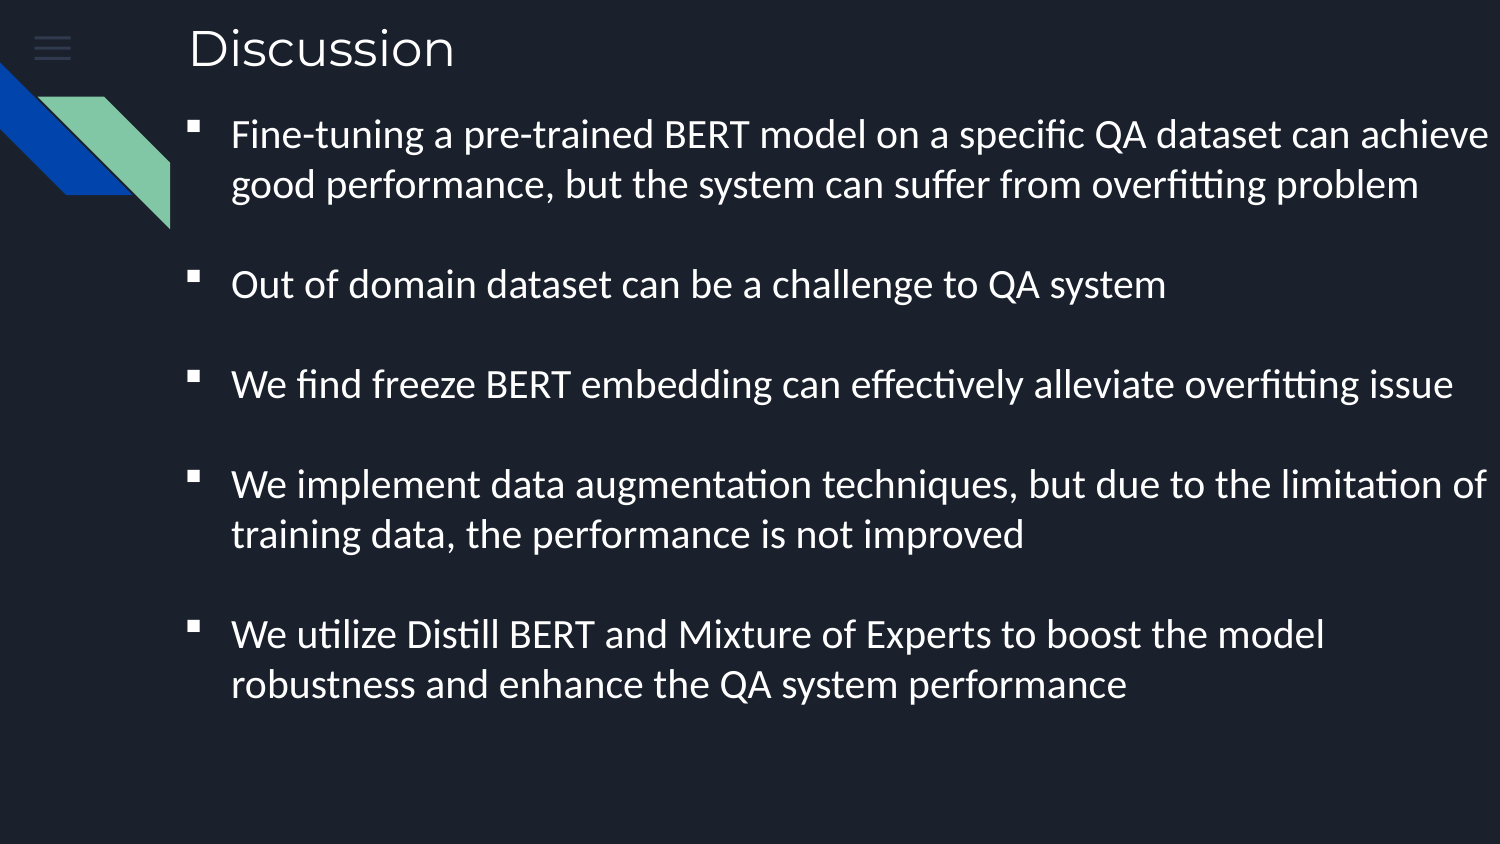

# Discussion
Fine-tuning a pre-trained BERT model on a specific QA dataset can achieve good performance, but the system can suffer from overfitting problem

Out of domain dataset can be a challenge to QA system

We find freeze BERT embedding can effectively alleviate overfitting issue

We implement data augmentation techniques, but due to the limitation of training data, the performance is not improved

We utilize Distill BERT and Mixture of Experts to boost the model robustness and enhance the QA system performance